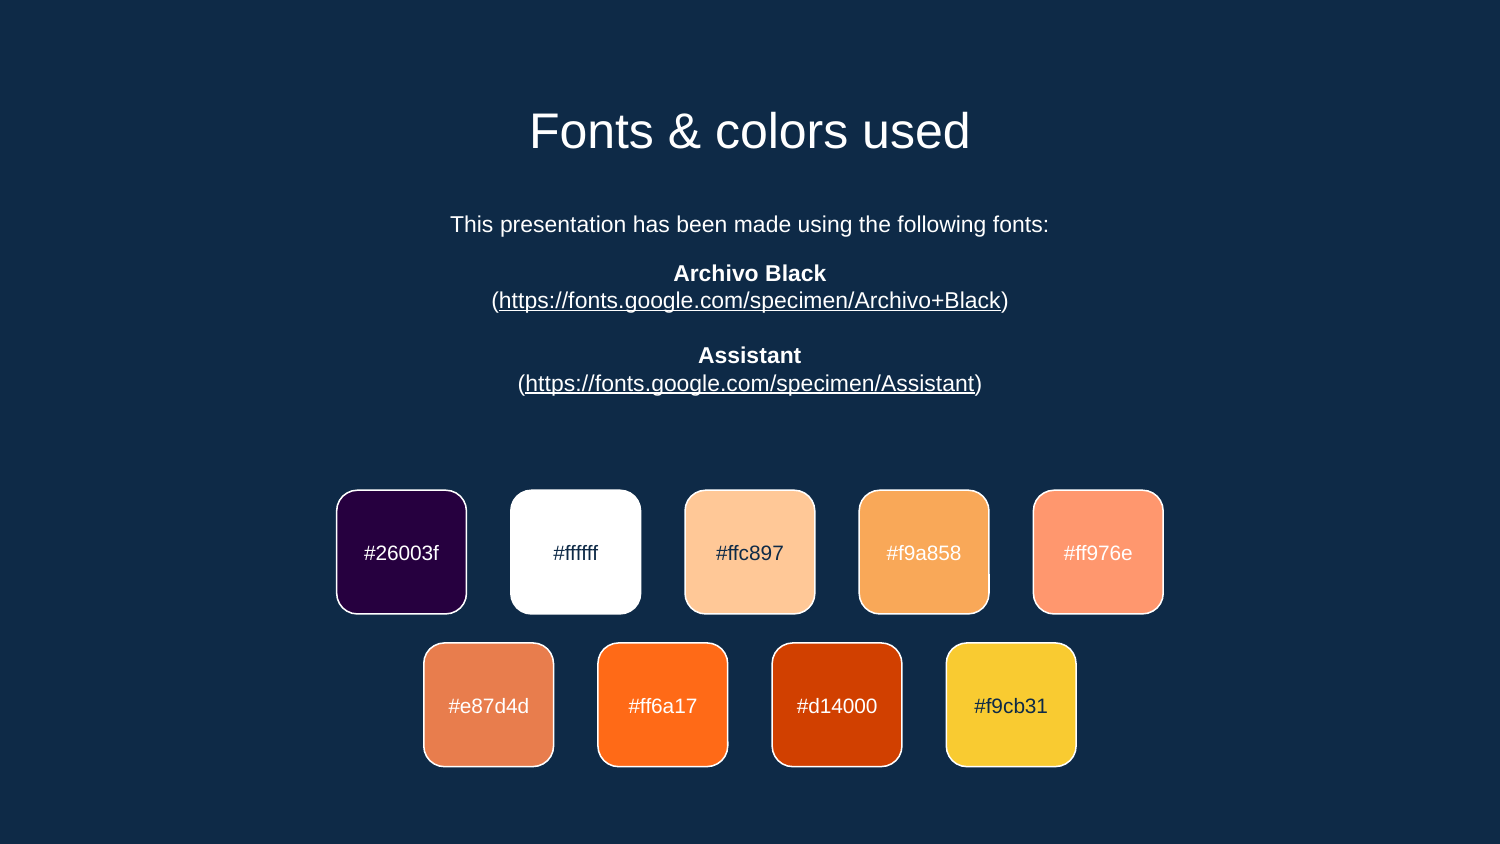

# Fonts & colors used
This presentation has been made using the following fonts:
Archivo Black
(https://fonts.google.com/specimen/Archivo+Black)

Assistant
(https://fonts.google.com/specimen/Assistant)

#26003f
#ffffff
#ffc897
#f9a858
#ff976e

#e87d4d
#ff6a17
#d14000
#f9cb31